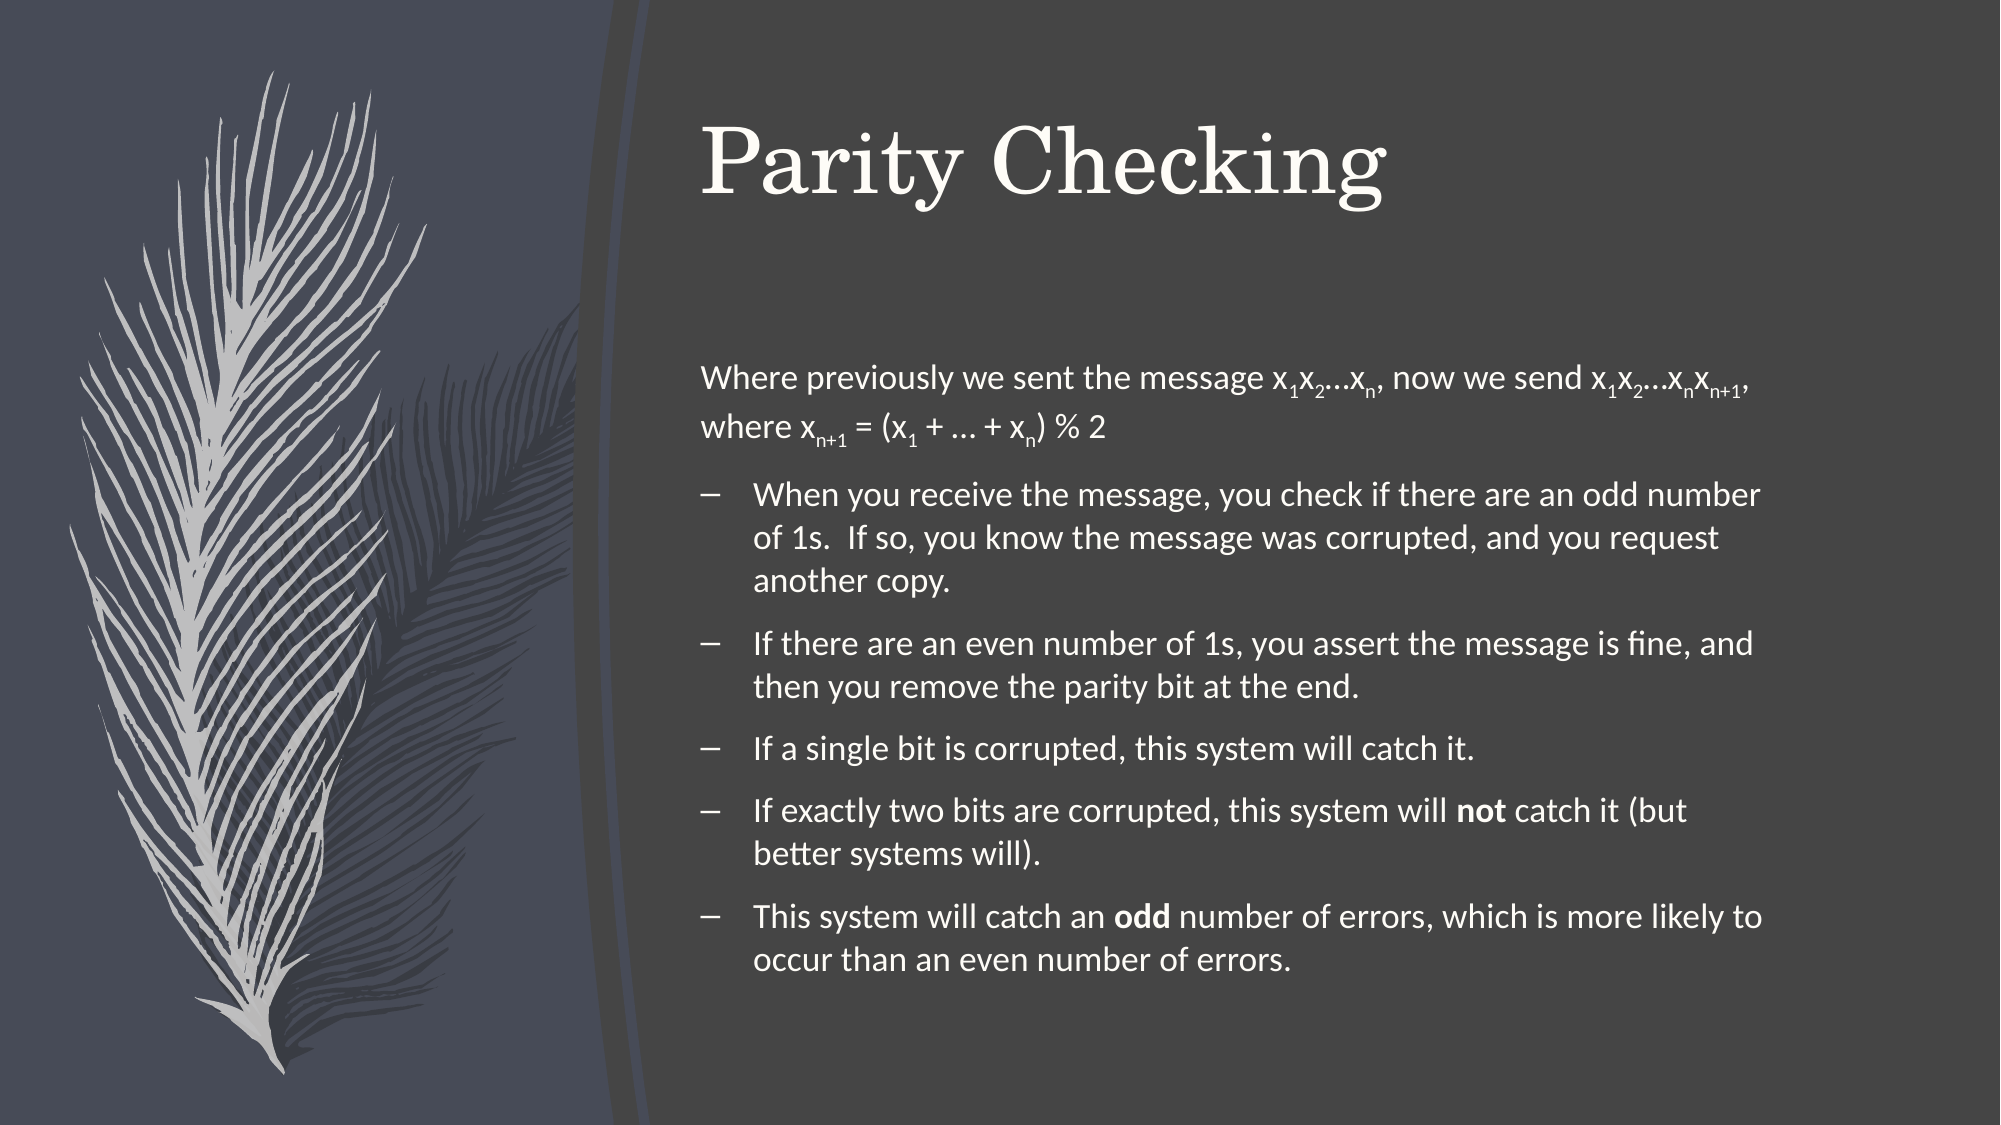

# Parity Checking

Where previously we sent the message x1x2…xn, now we send x1x2…xnxn+1, where xn+1 = (x1 + … + xn) % 2
When you receive the message, you check if there are an odd number of 1s.  If so, you know the message was corrupted, and you request another copy.
If there are an even number of 1s, you assert the message is fine, and then you remove the parity bit at the end.
If a single bit is corrupted, this system will catch it.
If exactly two bits are corrupted, this system will not catch it (but better systems will).
This system will catch an odd number of errors, which is more likely to occur than an even number of errors.